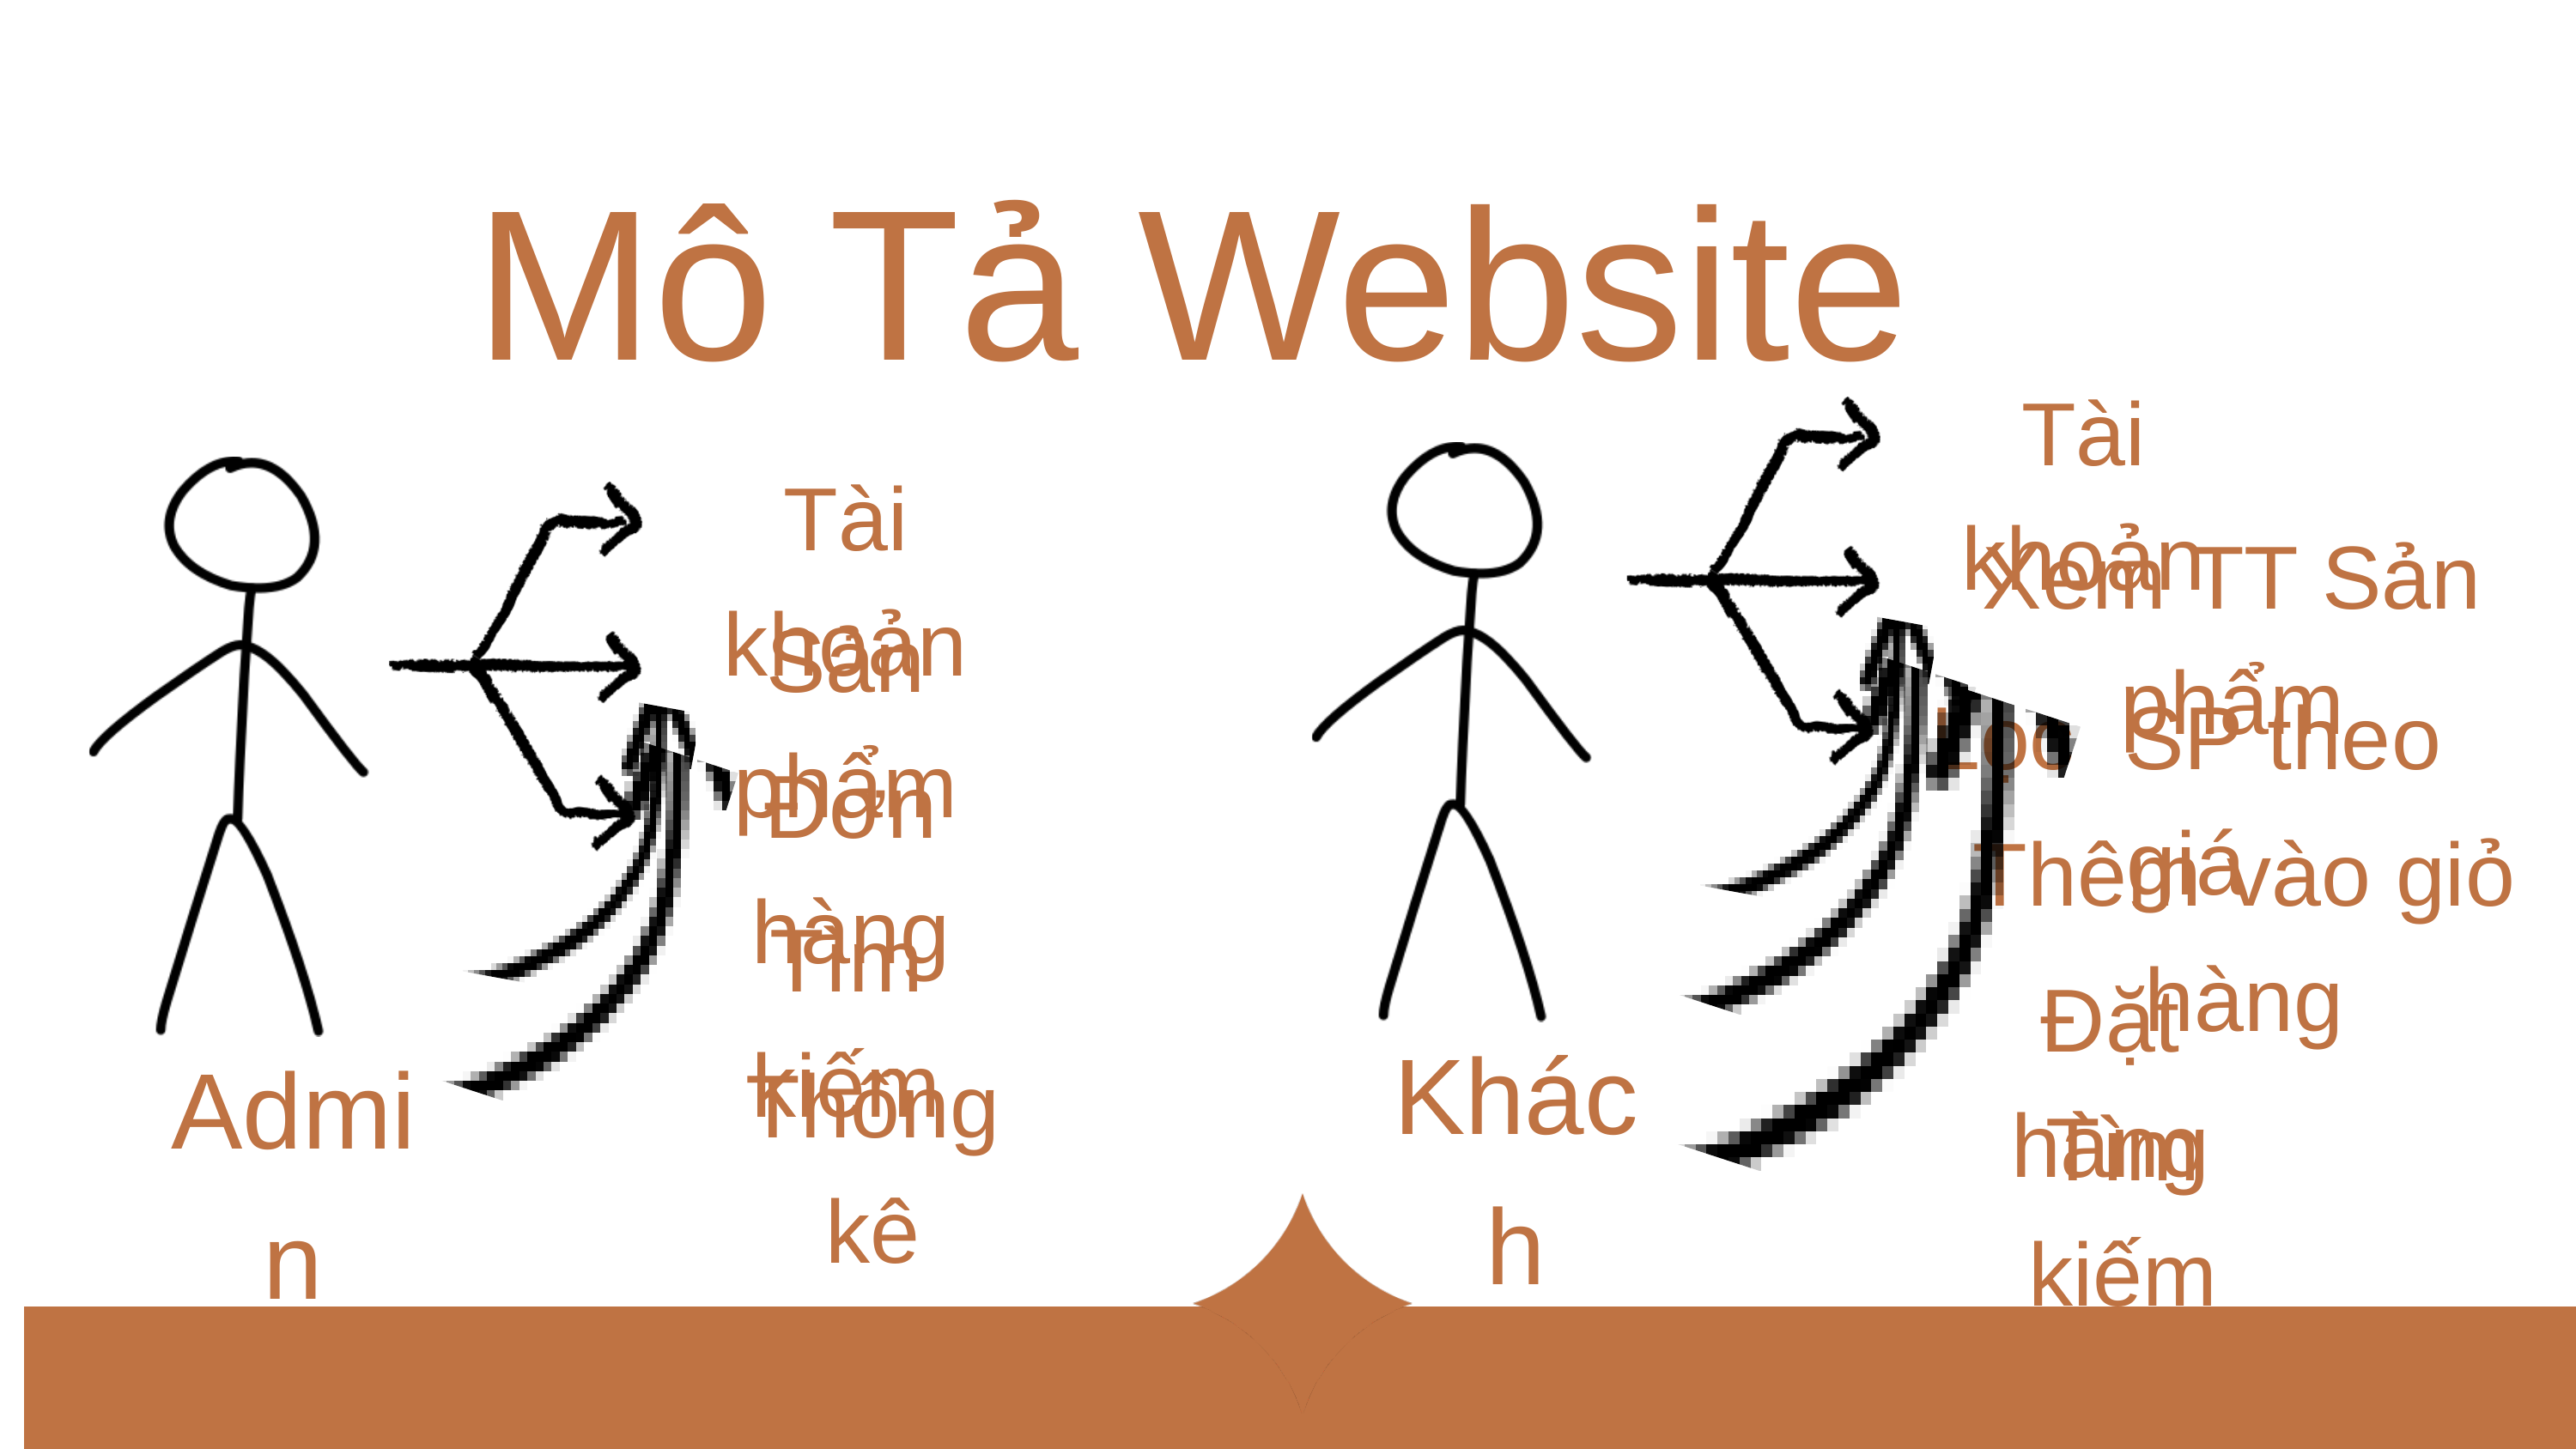

Mô Tả Website

Tài khoản

Tài khoản

Xem TT Sản phẩm
Sản phẩm

Lọc  SP theo giá

Đơn hàng

Thêm vào giỏ hàng
Tìm kiếm
Đặt hàng
Khách
Admin
Thống kê
Tìm kiếm